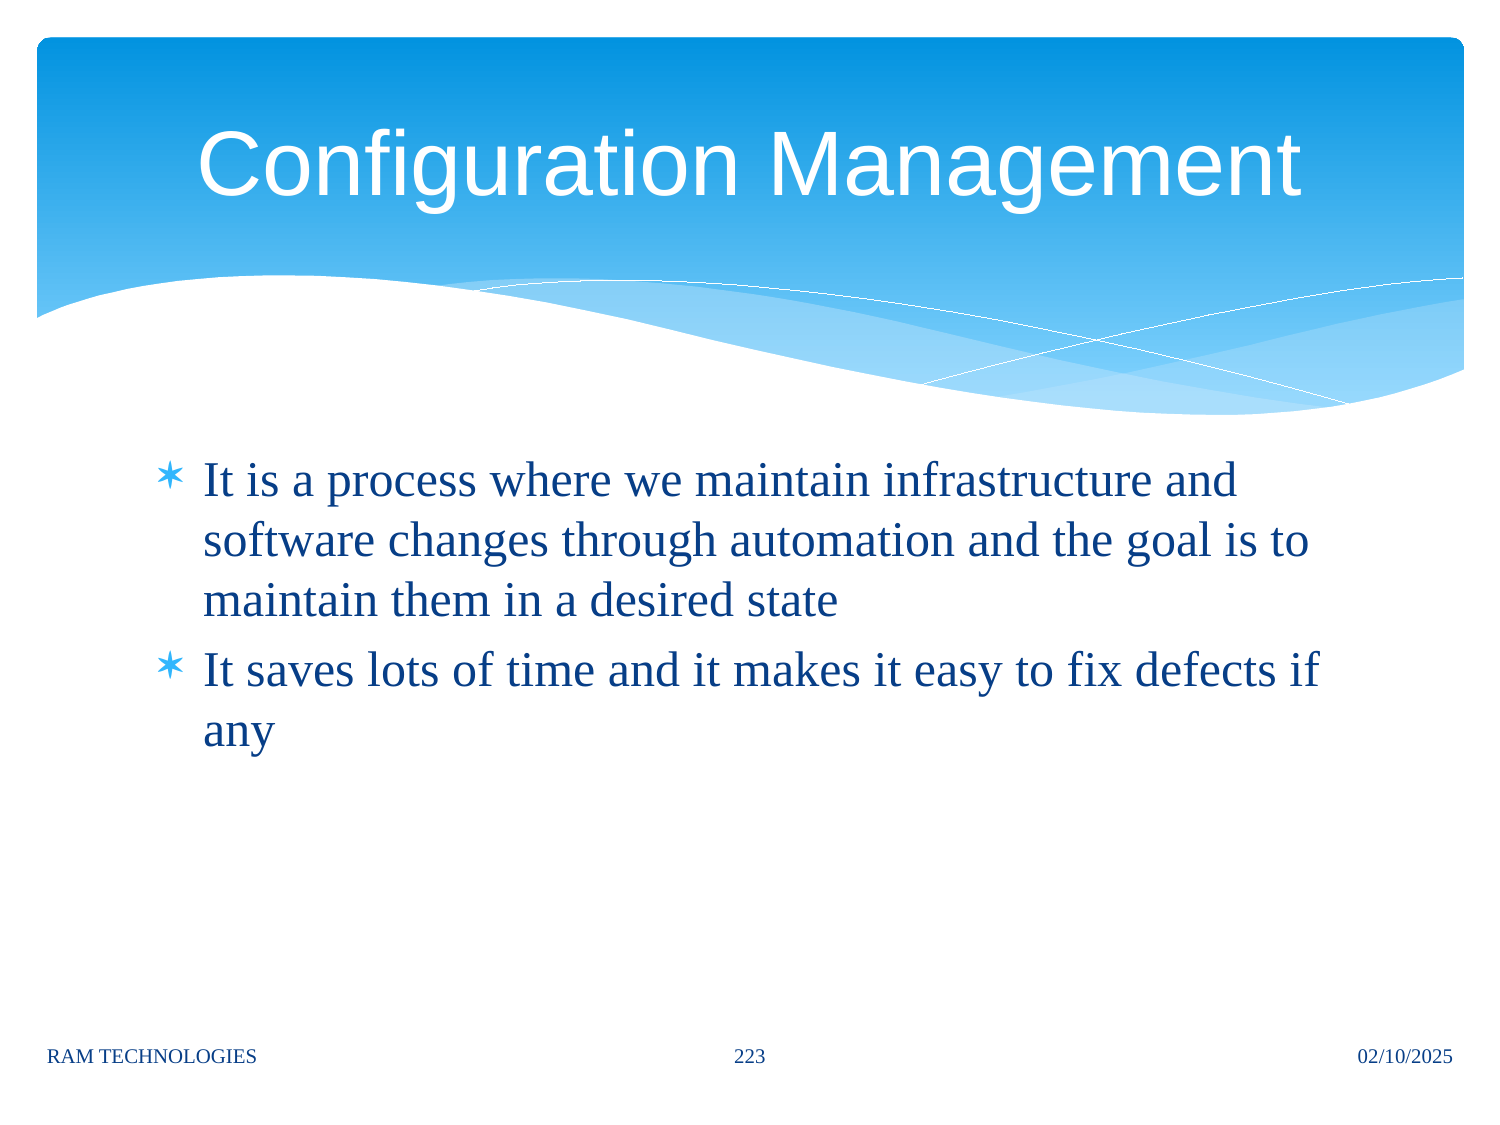

# Configuration Management
It is a process where we maintain infrastructure and software changes through automation and the goal is to maintain them in a desired state
It saves lots of time and it makes it easy to fix defects if any
223
RAM TECHNOLOGIES
02/10/2025